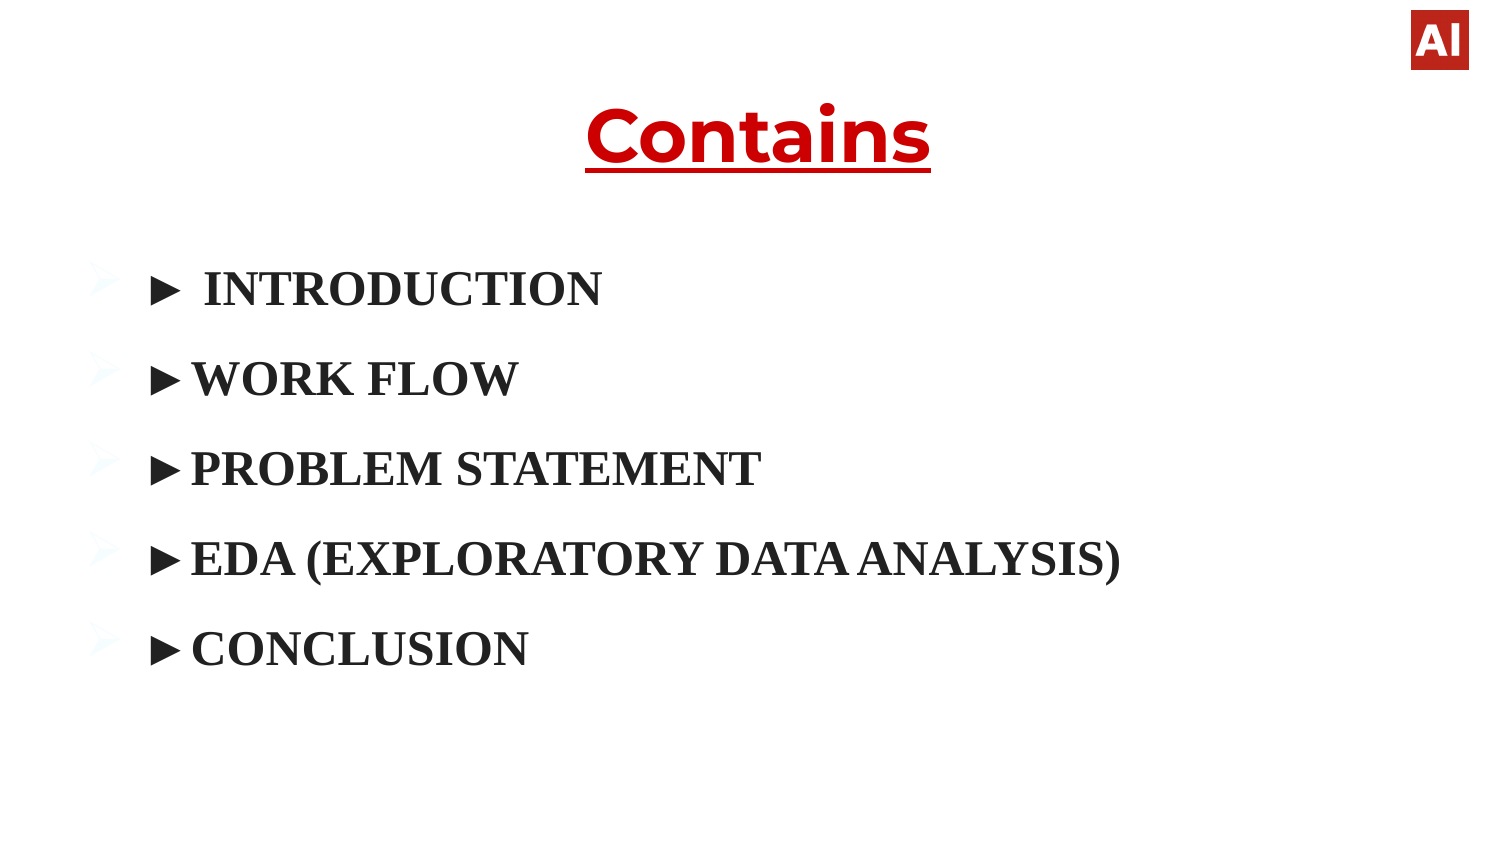

# Contains
► INTRODUCTION
►WORK FLOW
►PROBLEM STATEMENT
►EDA (EXPLORATORY DATA ANALYSIS)
►CONCLUSION